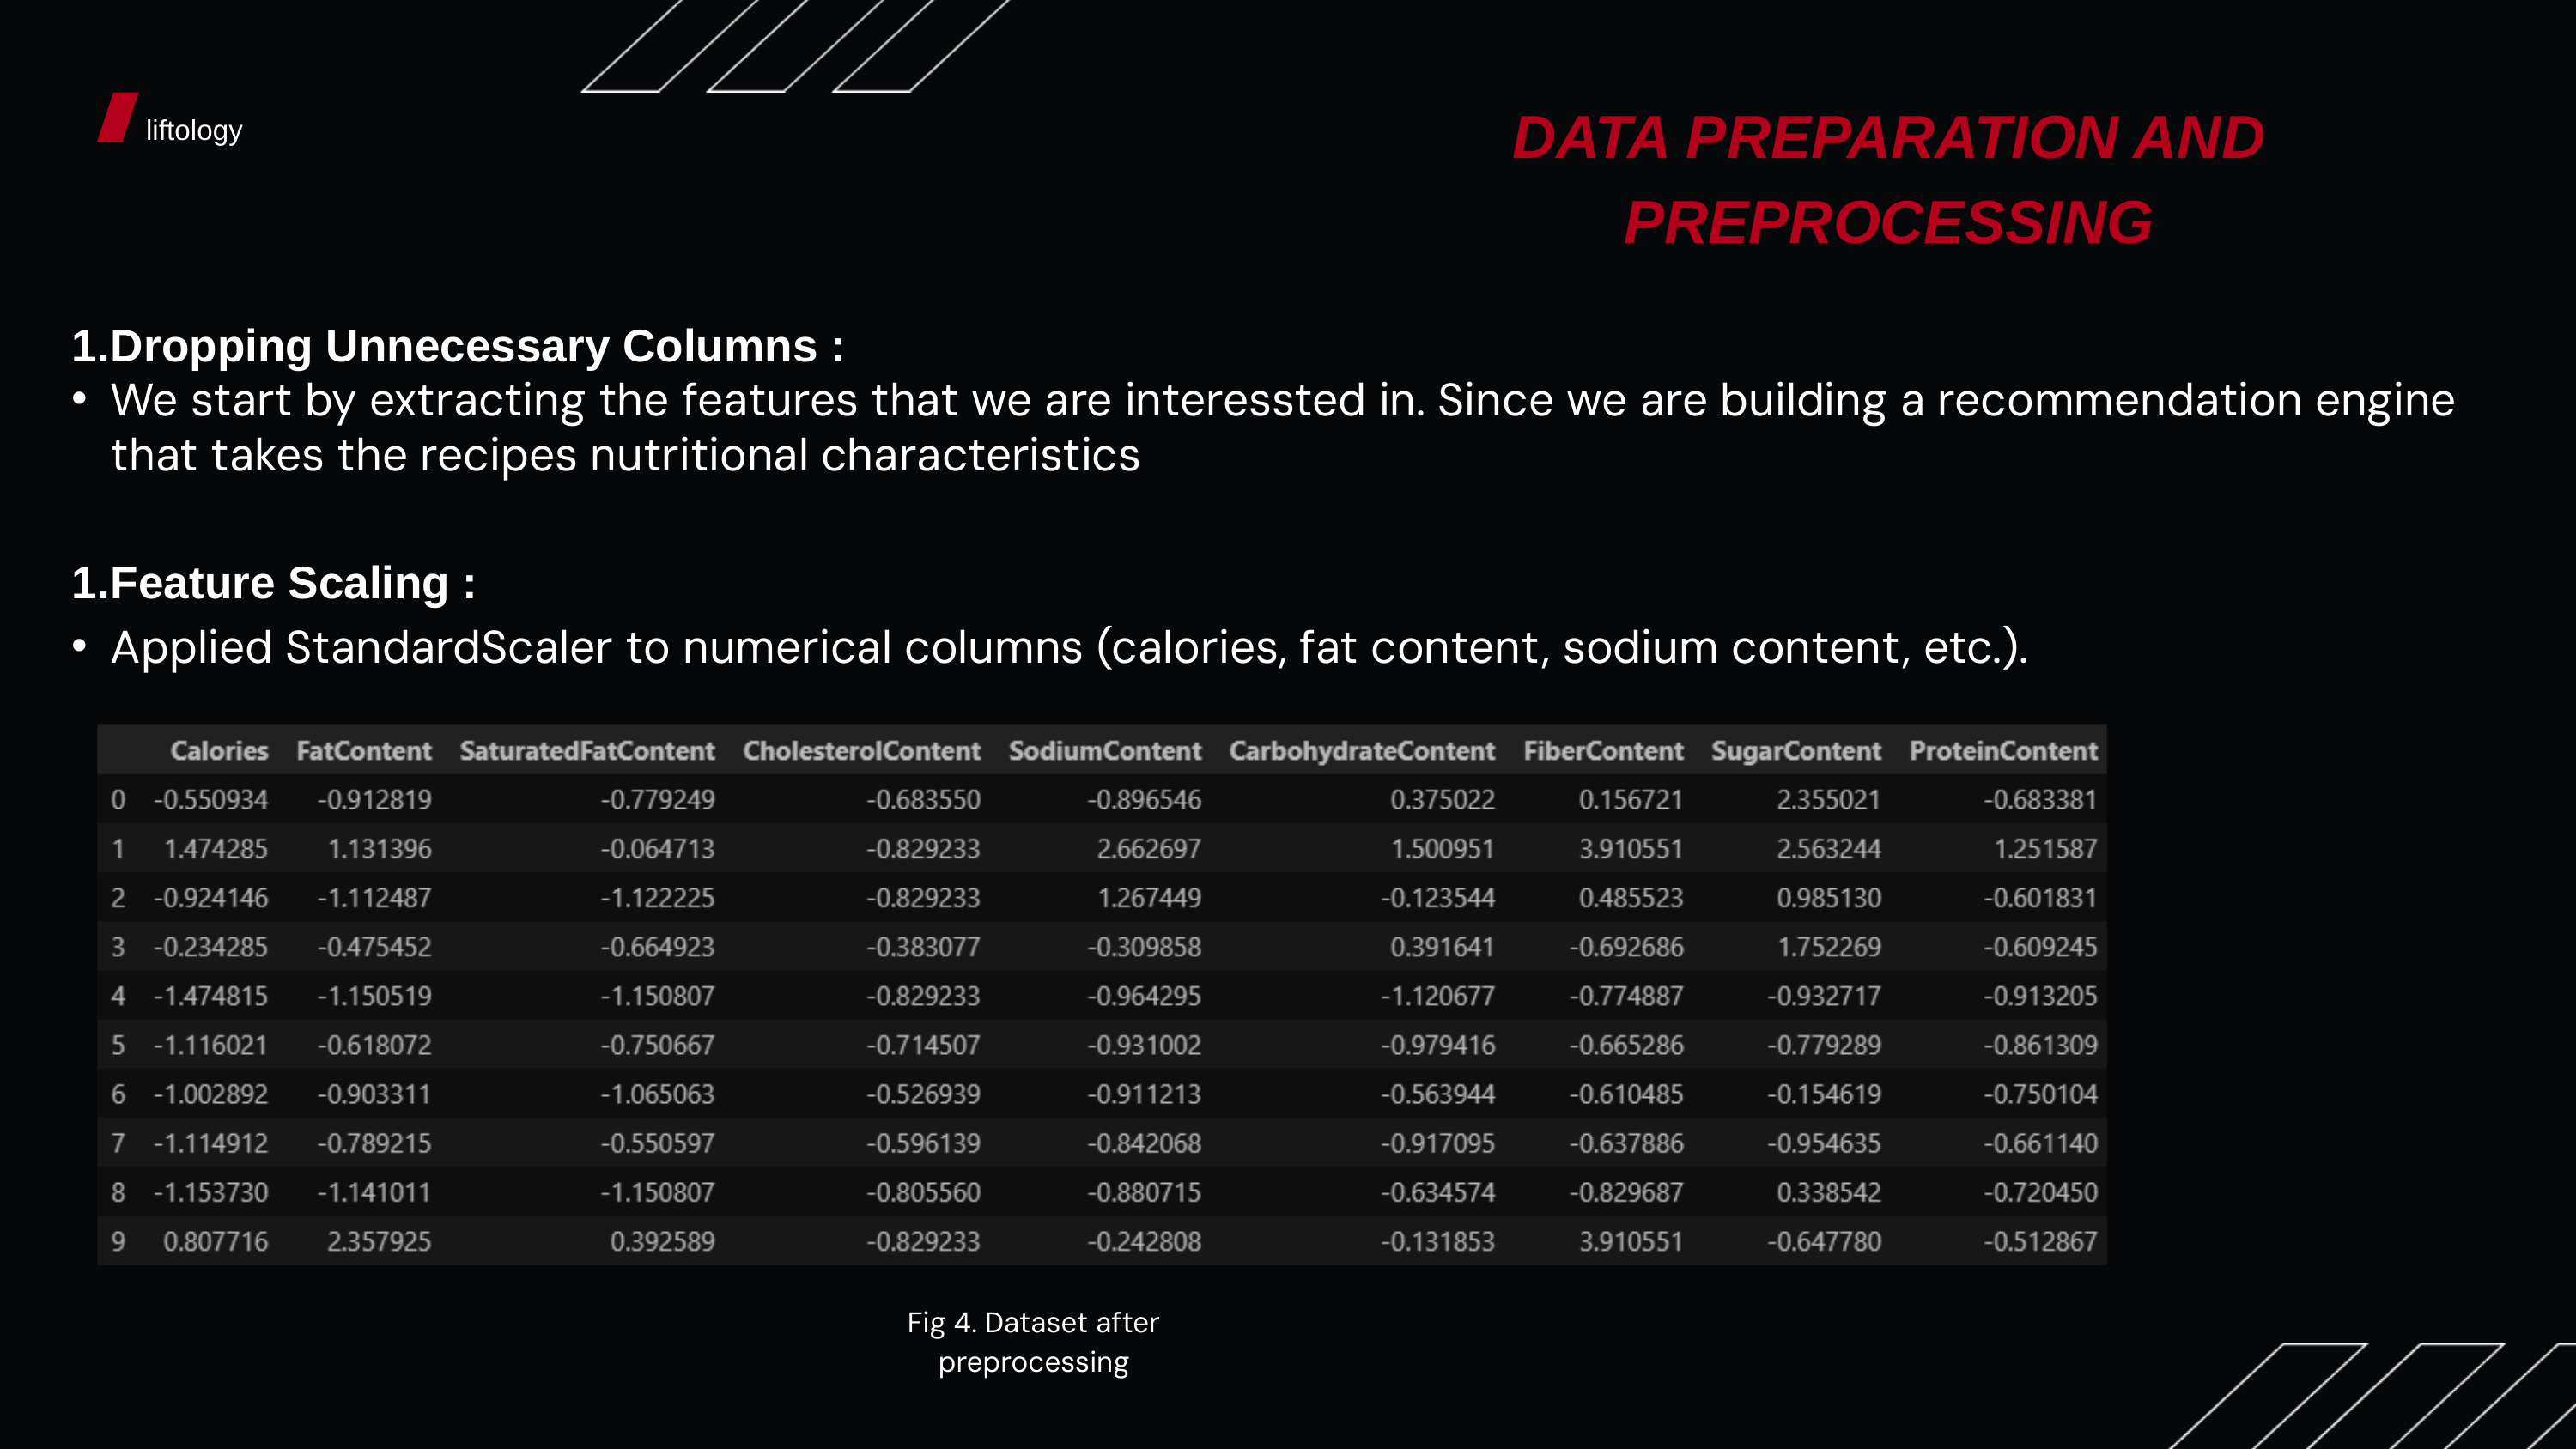

DATA PREPARATION AND PREPROCESSING

liftology
Dropping Unnecessary Columns :
We start by extracting the features that we are interessted in. Since we are building a recommendation engine that takes the recipes nutritional characteristics

Feature Scaling :
Applied StandardScaler to numerical columns (calories, fat content, sodium content, etc.).

Fig 4. Dataset after preprocessing